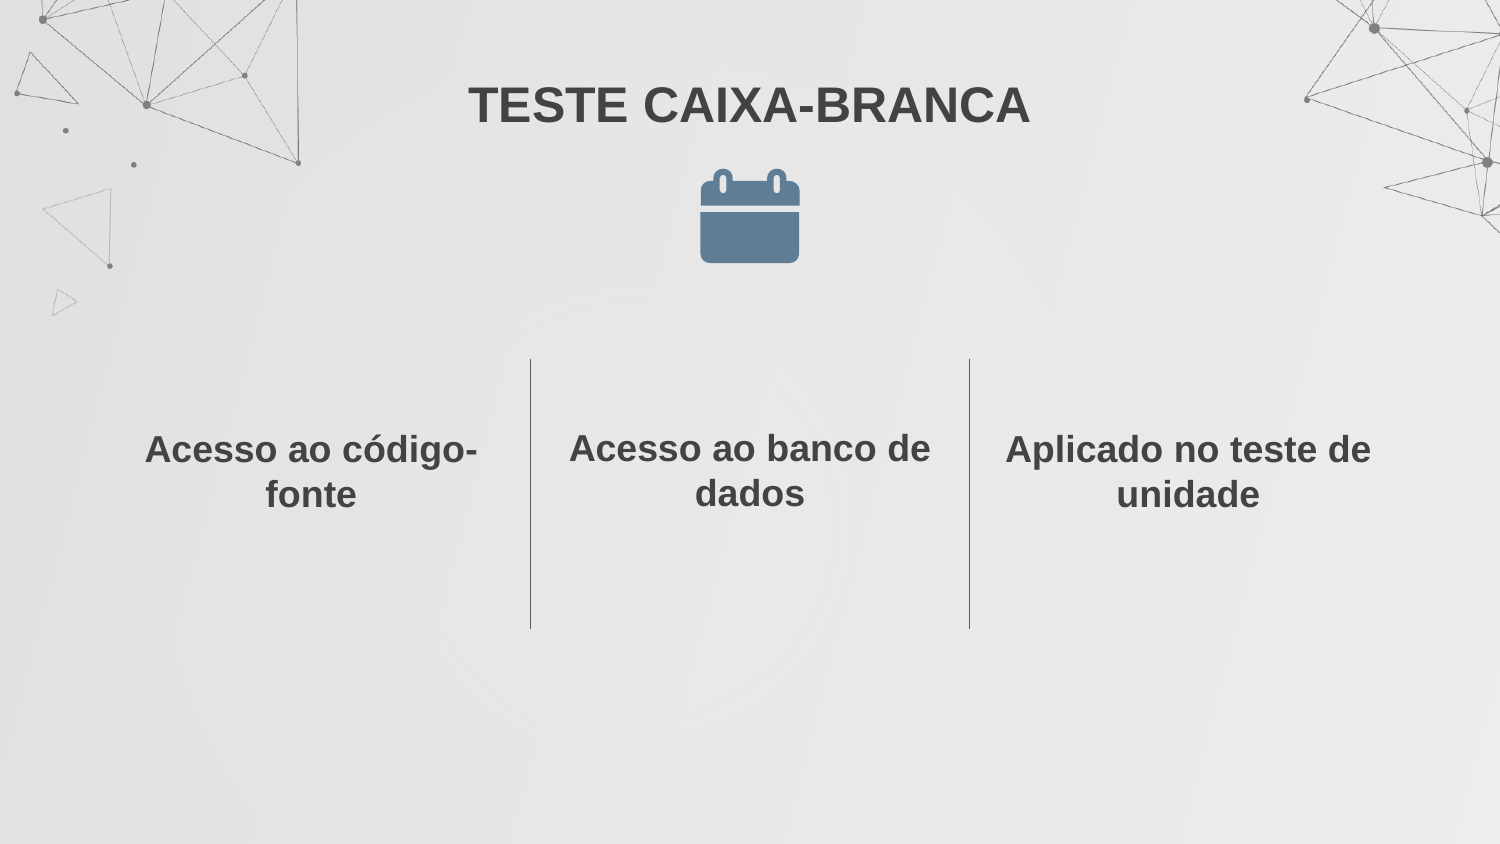

# TESTE CAIXA-BRANCA

Acesso ao banco de dados
Acesso ao código-fonte
Aplicado no teste de unidade